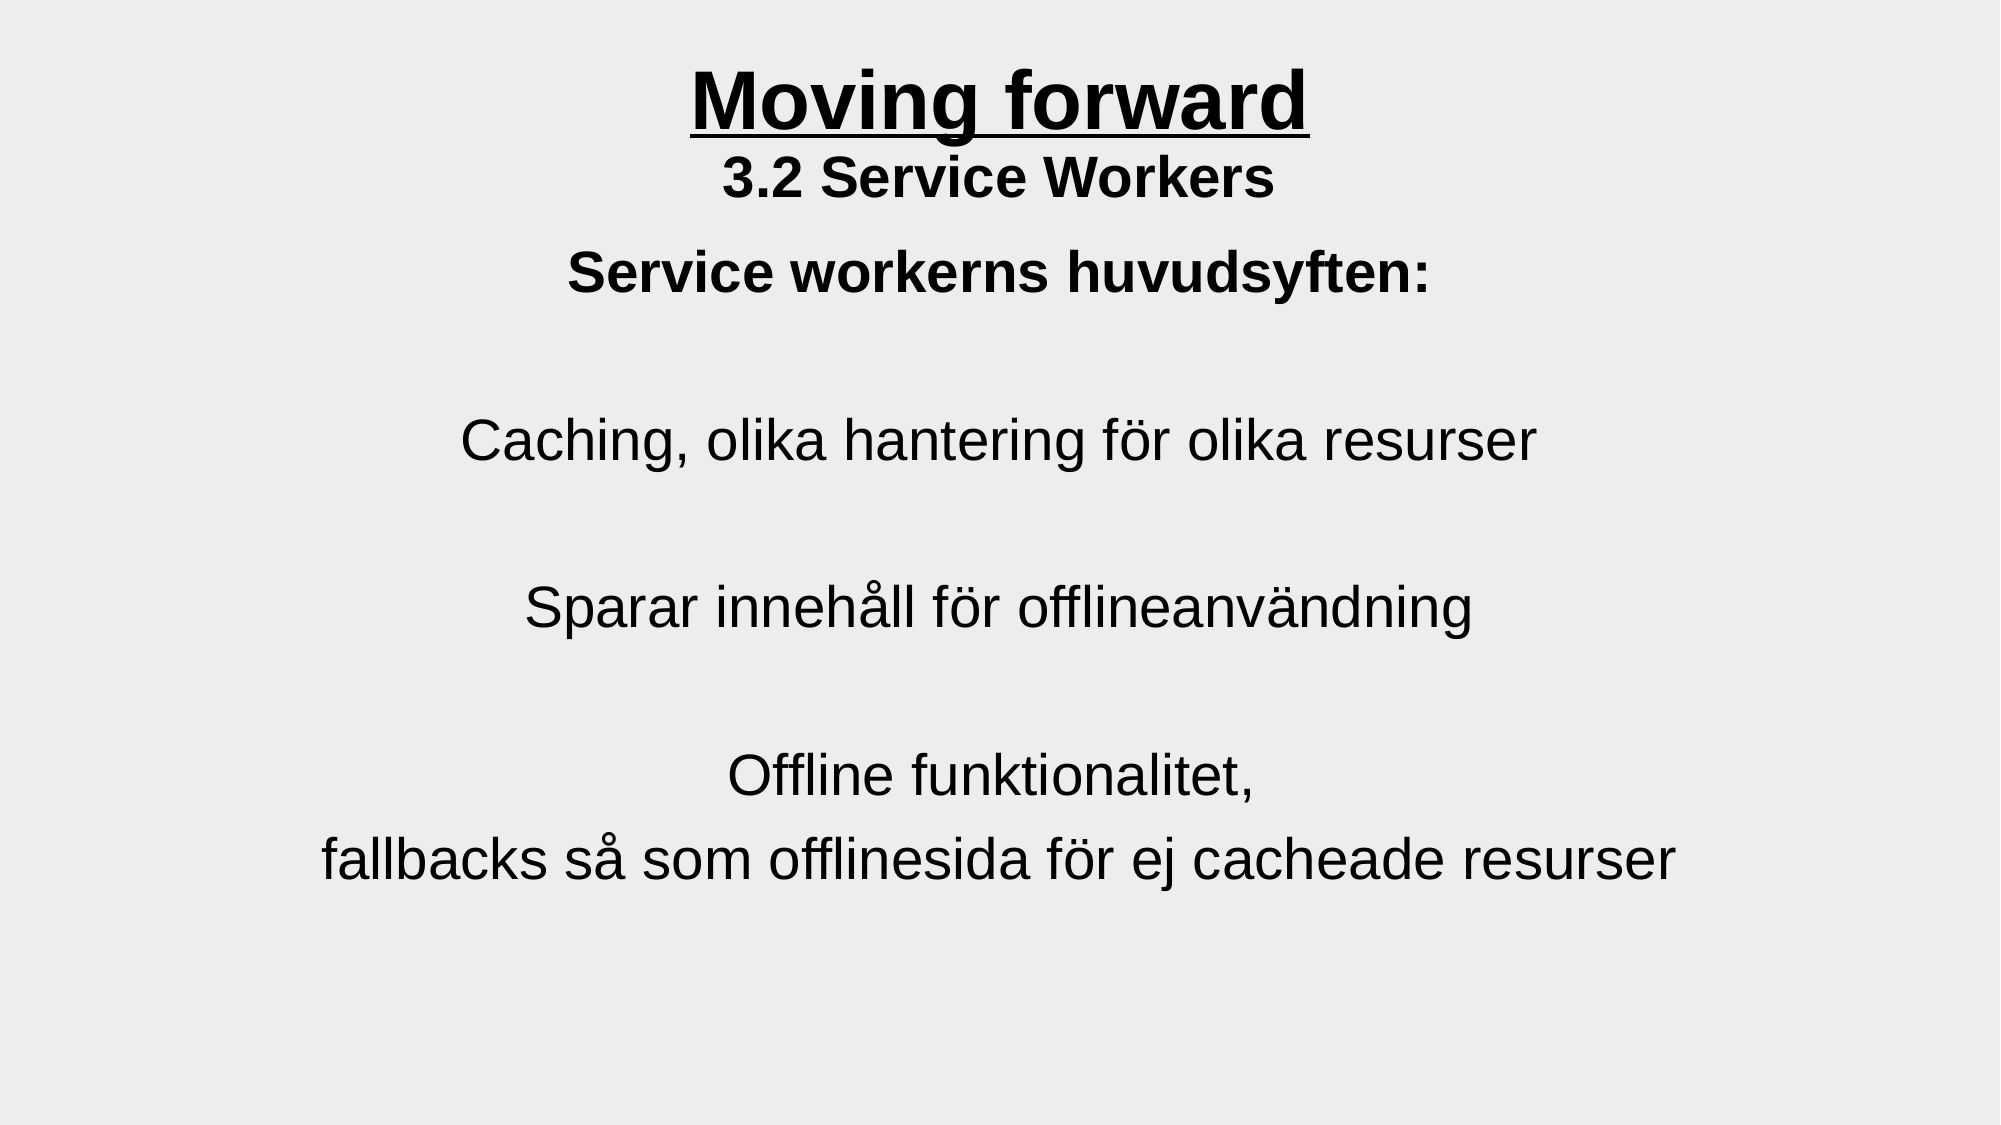

# Moving forward 3.2 Service Workers
Service workerns huvudsyften:

Caching, olika hantering för olika resurser

Sparar innehåll för offlineanvändning

Offline funktionalitet,
fallbacks så som offlinesida för ej cacheade resurser